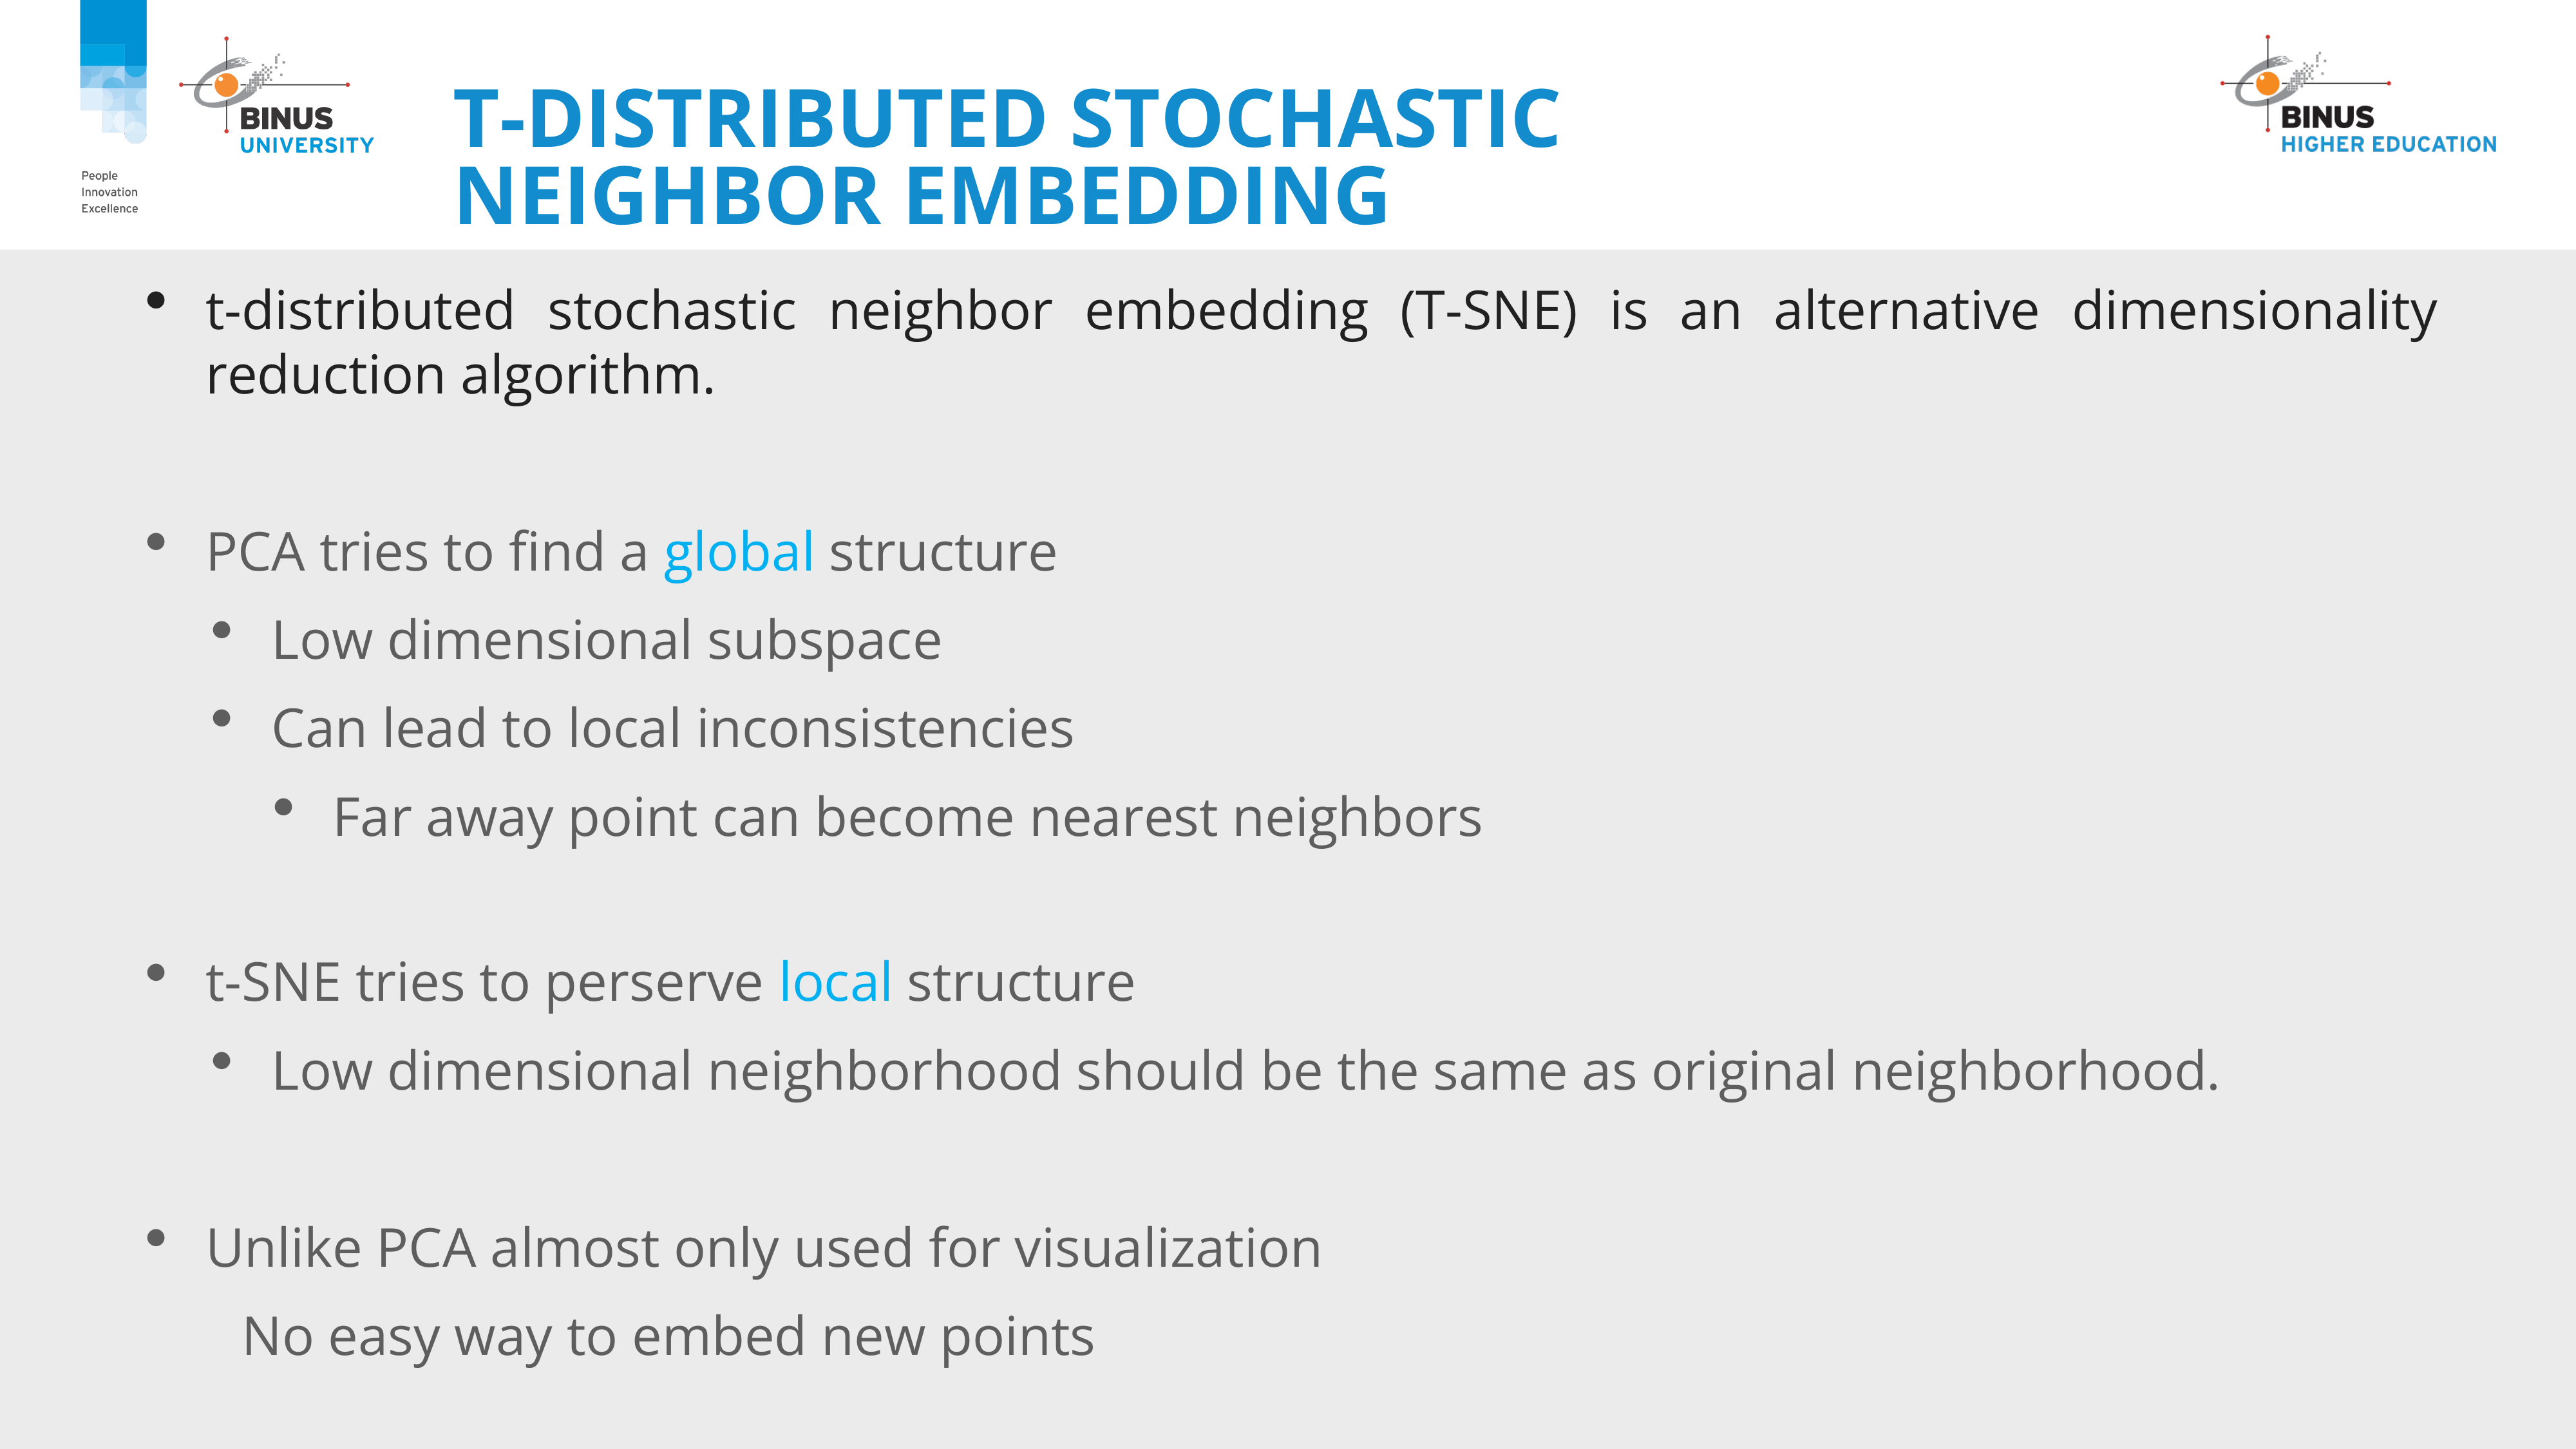

# t-distributed stochastic neighbor embedding
t-distributed stochastic neighbor embedding (T-SNE) is an alternative dimensionality reduction algorithm.

PCA tries to find a global structure
Low dimensional subspace
Can lead to local inconsistencies
Far away point can become nearest neighbors

t-SNE tries to perserve local structure
Low dimensional neighborhood should be the same as original neighborhood.

Unlike PCA almost only used for visualization
	No easy way to embed new points